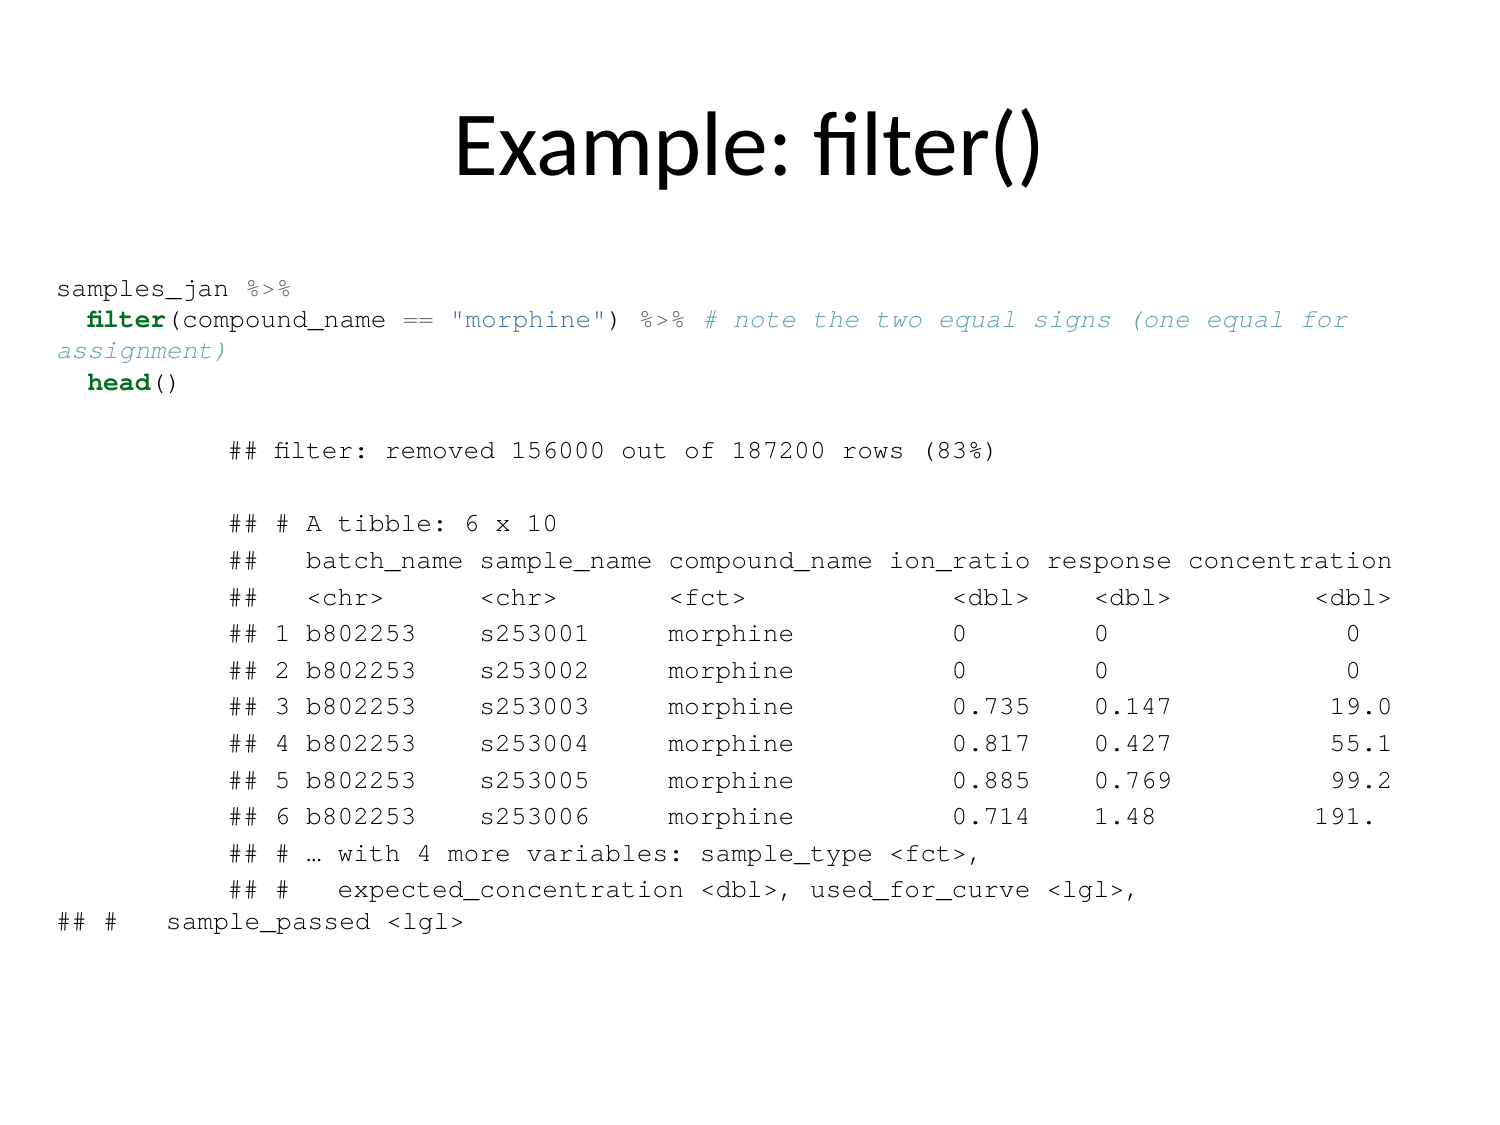

# Example: filter()
samples_jan %>%
  filter(compound_name == "morphine") %>% # note the two equal signs (one equal for assignment)
  head()

## filter: removed 156000 out of 187200 rows (83%)

## # A tibble: 6 x 10
##   batch_name sample_name compound_name ion_ratio response concentration
##   <chr>      <chr>       <fct>             <dbl>    <dbl>         <dbl>
## 1 b802253    s253001     morphine          0        0               0
## 2 b802253    s253002     morphine          0        0               0
## 3 b802253    s253003     morphine          0.735    0.147          19.0
## 4 b802253    s253004     morphine          0.817    0.427          55.1
## 5 b802253    s253005     morphine          0.885    0.769          99.2
## 6 b802253    s253006     morphine          0.714    1.48          191.
## # … with 4 more variables: sample_type <fct>,
## #   expected_concentration <dbl>, used_for_curve <lgl>,
## #   sample_passed <lgl>